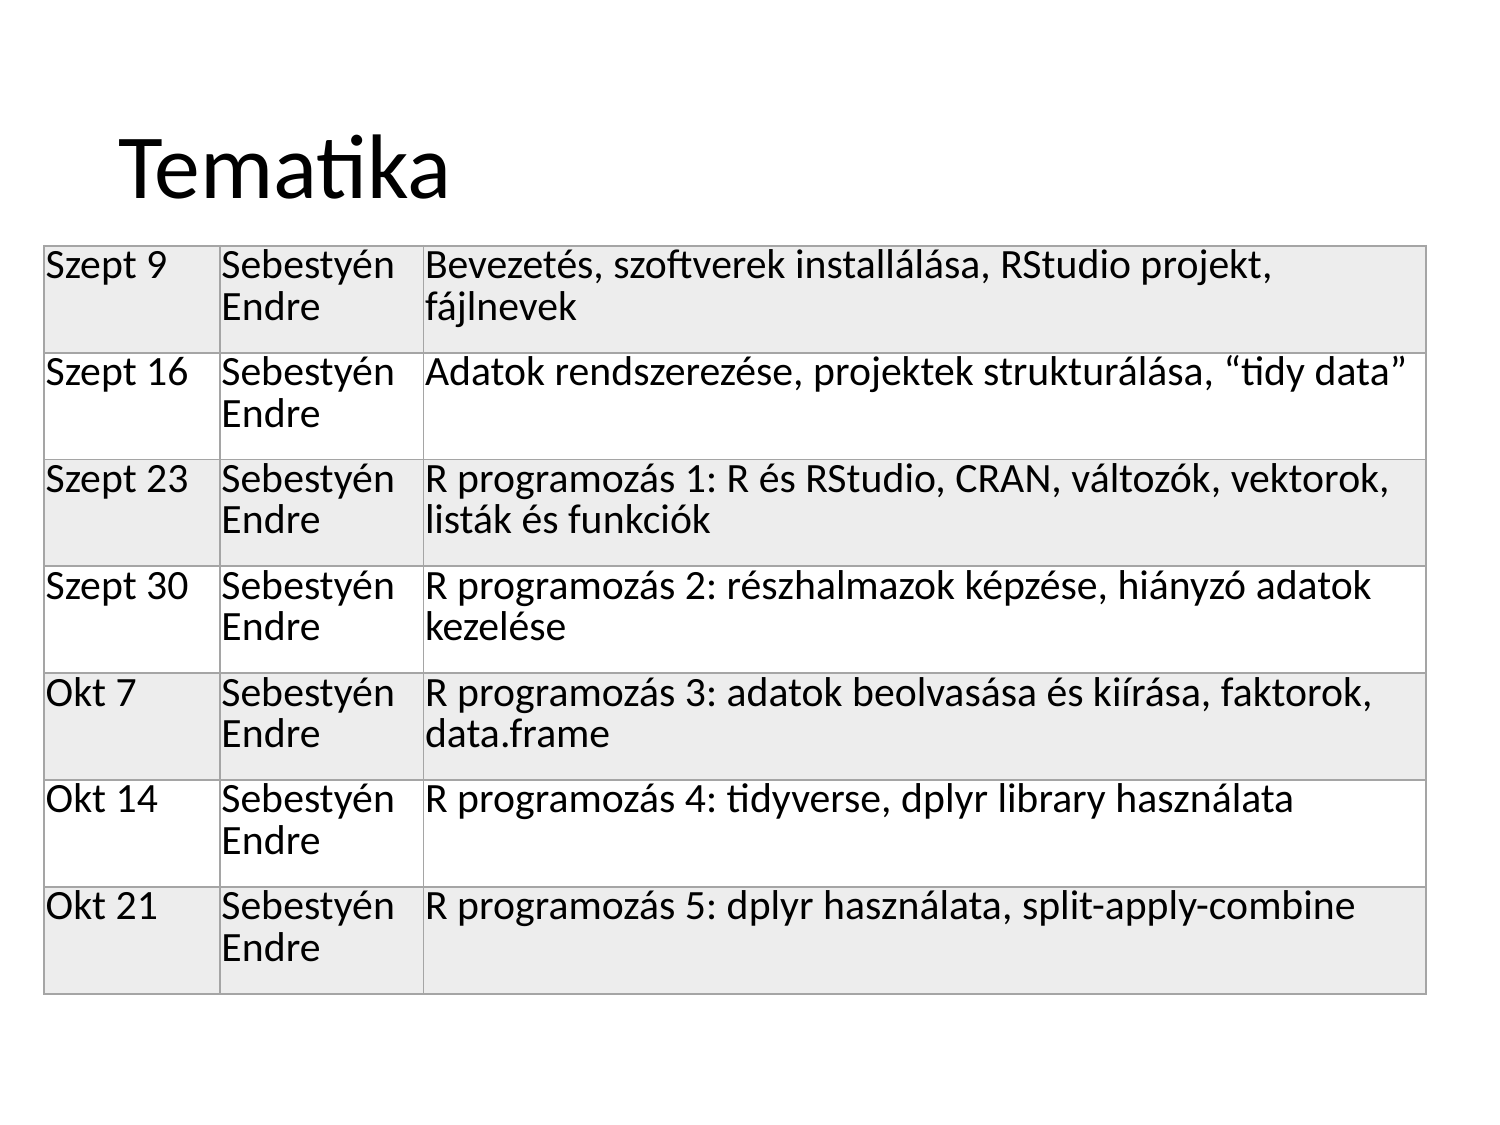

# Tematika
| Szept 9 | Sebestyén Endre | Bevezetés, szoftverek installálása, RStudio projekt, fájlnevek |
| --- | --- | --- |
| Szept 16 | Sebestyén Endre | Adatok rendszerezése, projektek strukturálása, “tidy data” |
| Szept 23 | Sebestyén Endre | R programozás 1: R és RStudio, CRAN, változók, vektorok, listák és funkciók |
| Szept 30 | Sebestyén Endre | R programozás 2: részhalmazok képzése, hiányzó adatok kezelése |
| Okt 7 | Sebestyén Endre | R programozás 3: adatok beolvasása és kiírása, faktorok, data.frame |
| Okt 14 | Sebestyén Endre | R programozás 4: tidyverse, dplyr library használata |
| Okt 21 | Sebestyén Endre | R programozás 5: dplyr használata, split-apply-combine |